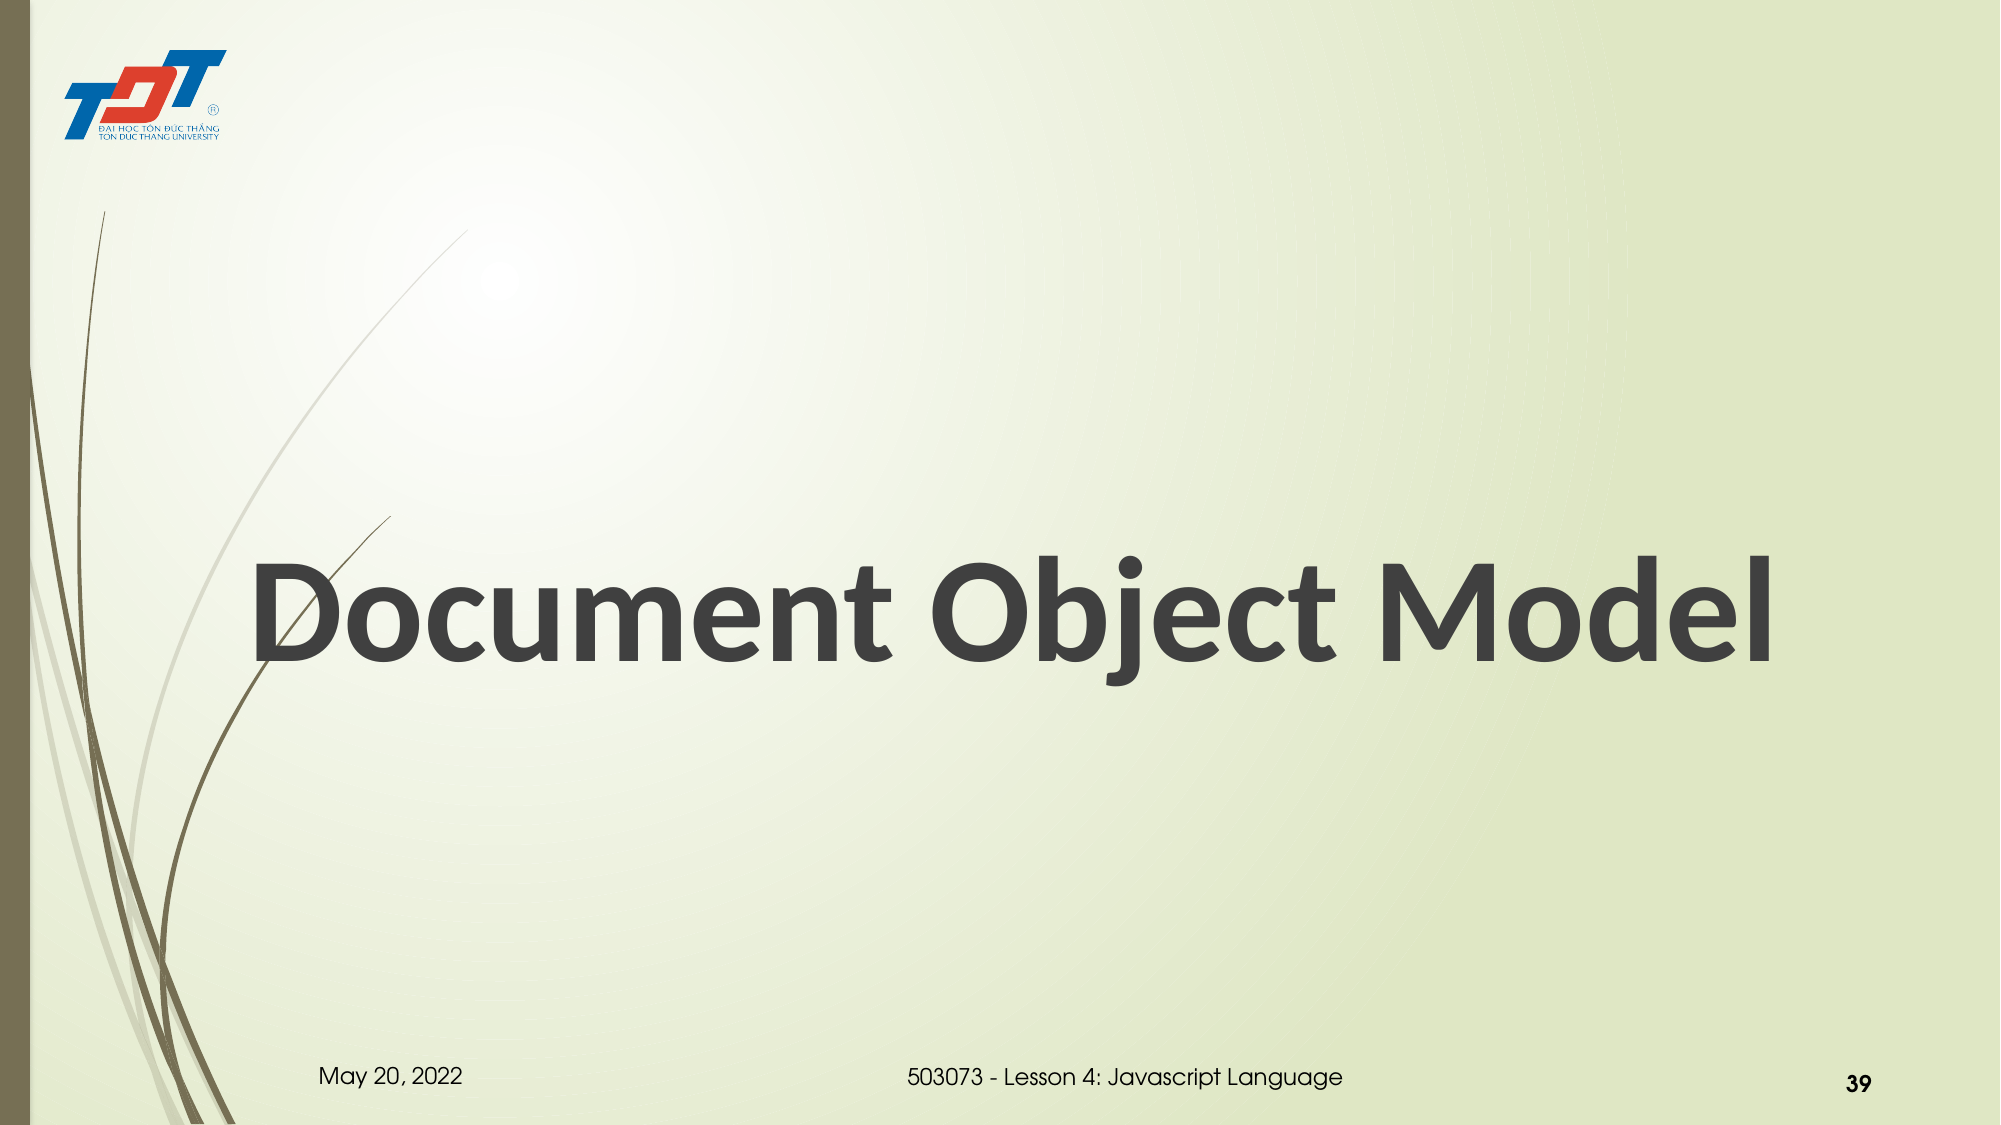

#
Document Object Model
May 20, 2022
39
503073 - Lesson 4: Javascript Language